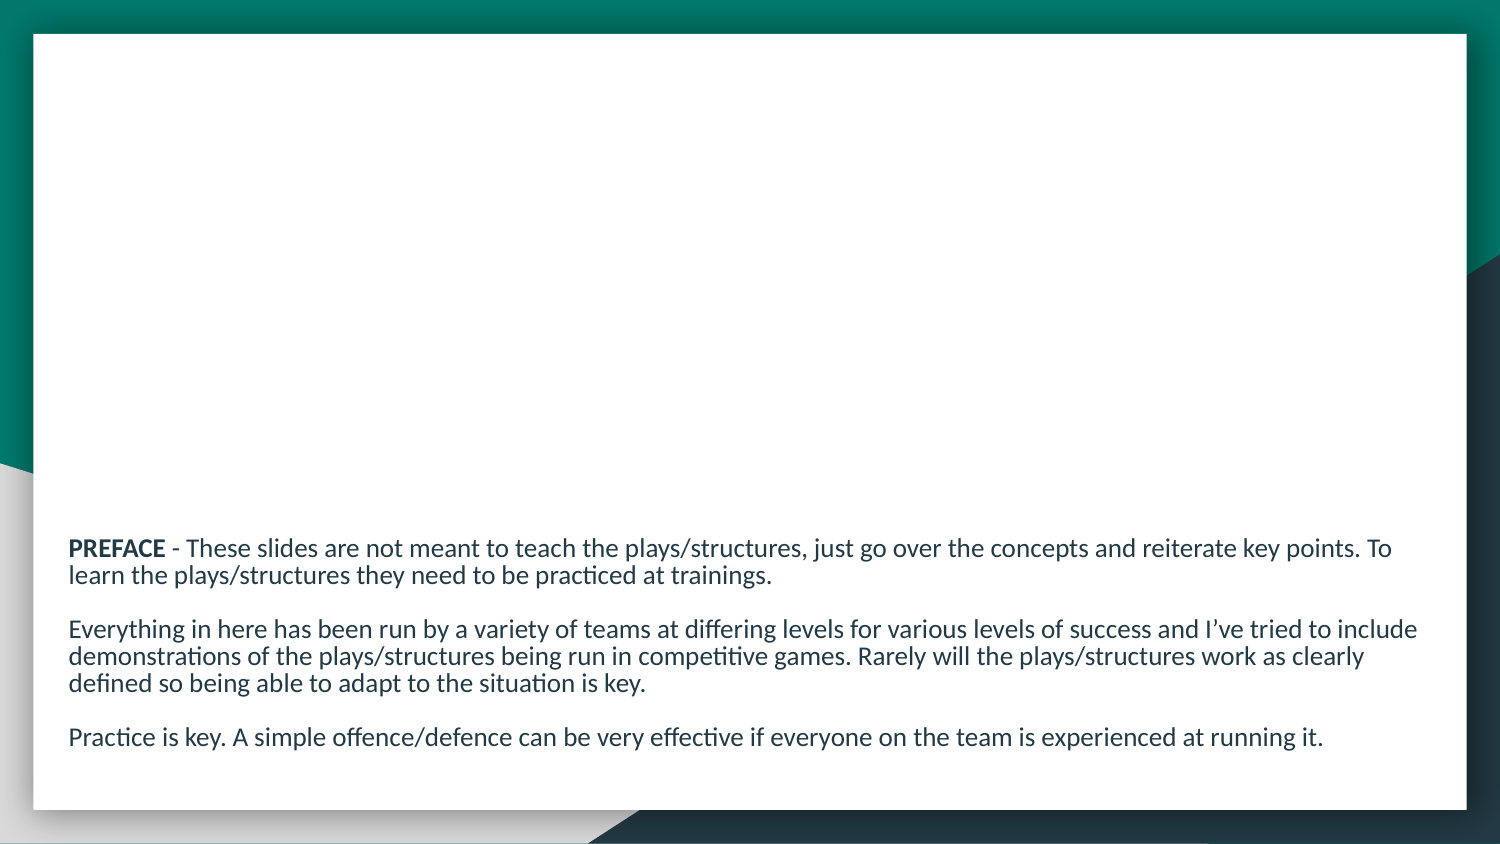

PREFACE - These slides are not meant to teach the plays/structures, just go over the concepts and reiterate key points. To learn the plays/structures they need to be practiced at trainings.

Everything in here has been run by a variety of teams at differing levels for various levels of success and I’ve tried to include demonstrations of the plays/structures being run in competitive games. Rarely will the plays/structures work as clearly defined so being able to adapt to the situation is key.

Practice is key. A simple offence/defence can be very effective if everyone on the team is experienced at running it.